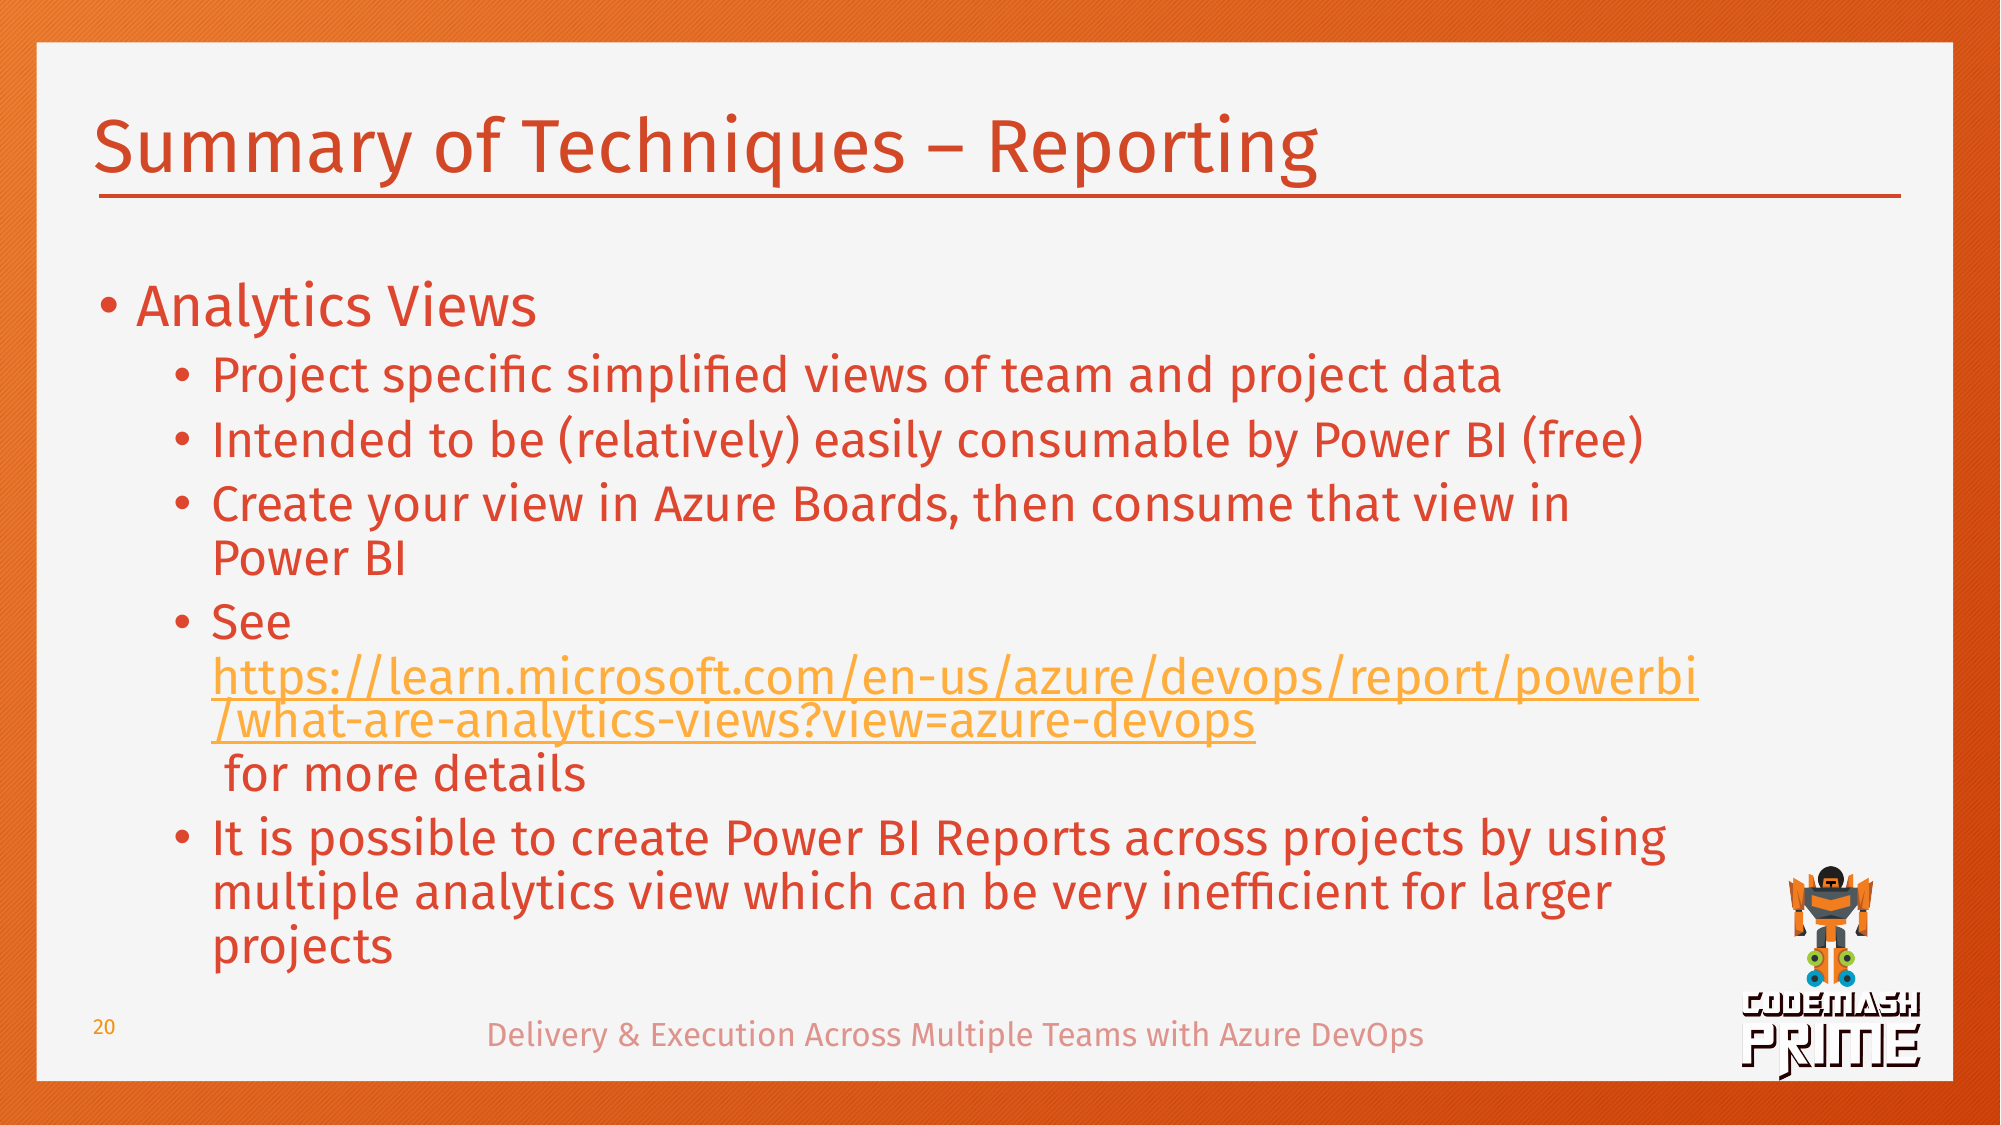

# Summary of Techniques – Reporting
Analytics Views
Project specific simplified views of team and project data
Intended to be (relatively) easily consumable by Power BI (free)
Create your view in Azure Boards, then consume that view in Power BI
See https://learn.microsoft.com/en-us/azure/devops/report/powerbi/what-are-analytics-views?view=azure-devops for more details
It is possible to create Power BI Reports across projects by using multiple analytics view which can be very inefficient for larger projects
Delivery & Execution Across Multiple Teams with Azure DevOps